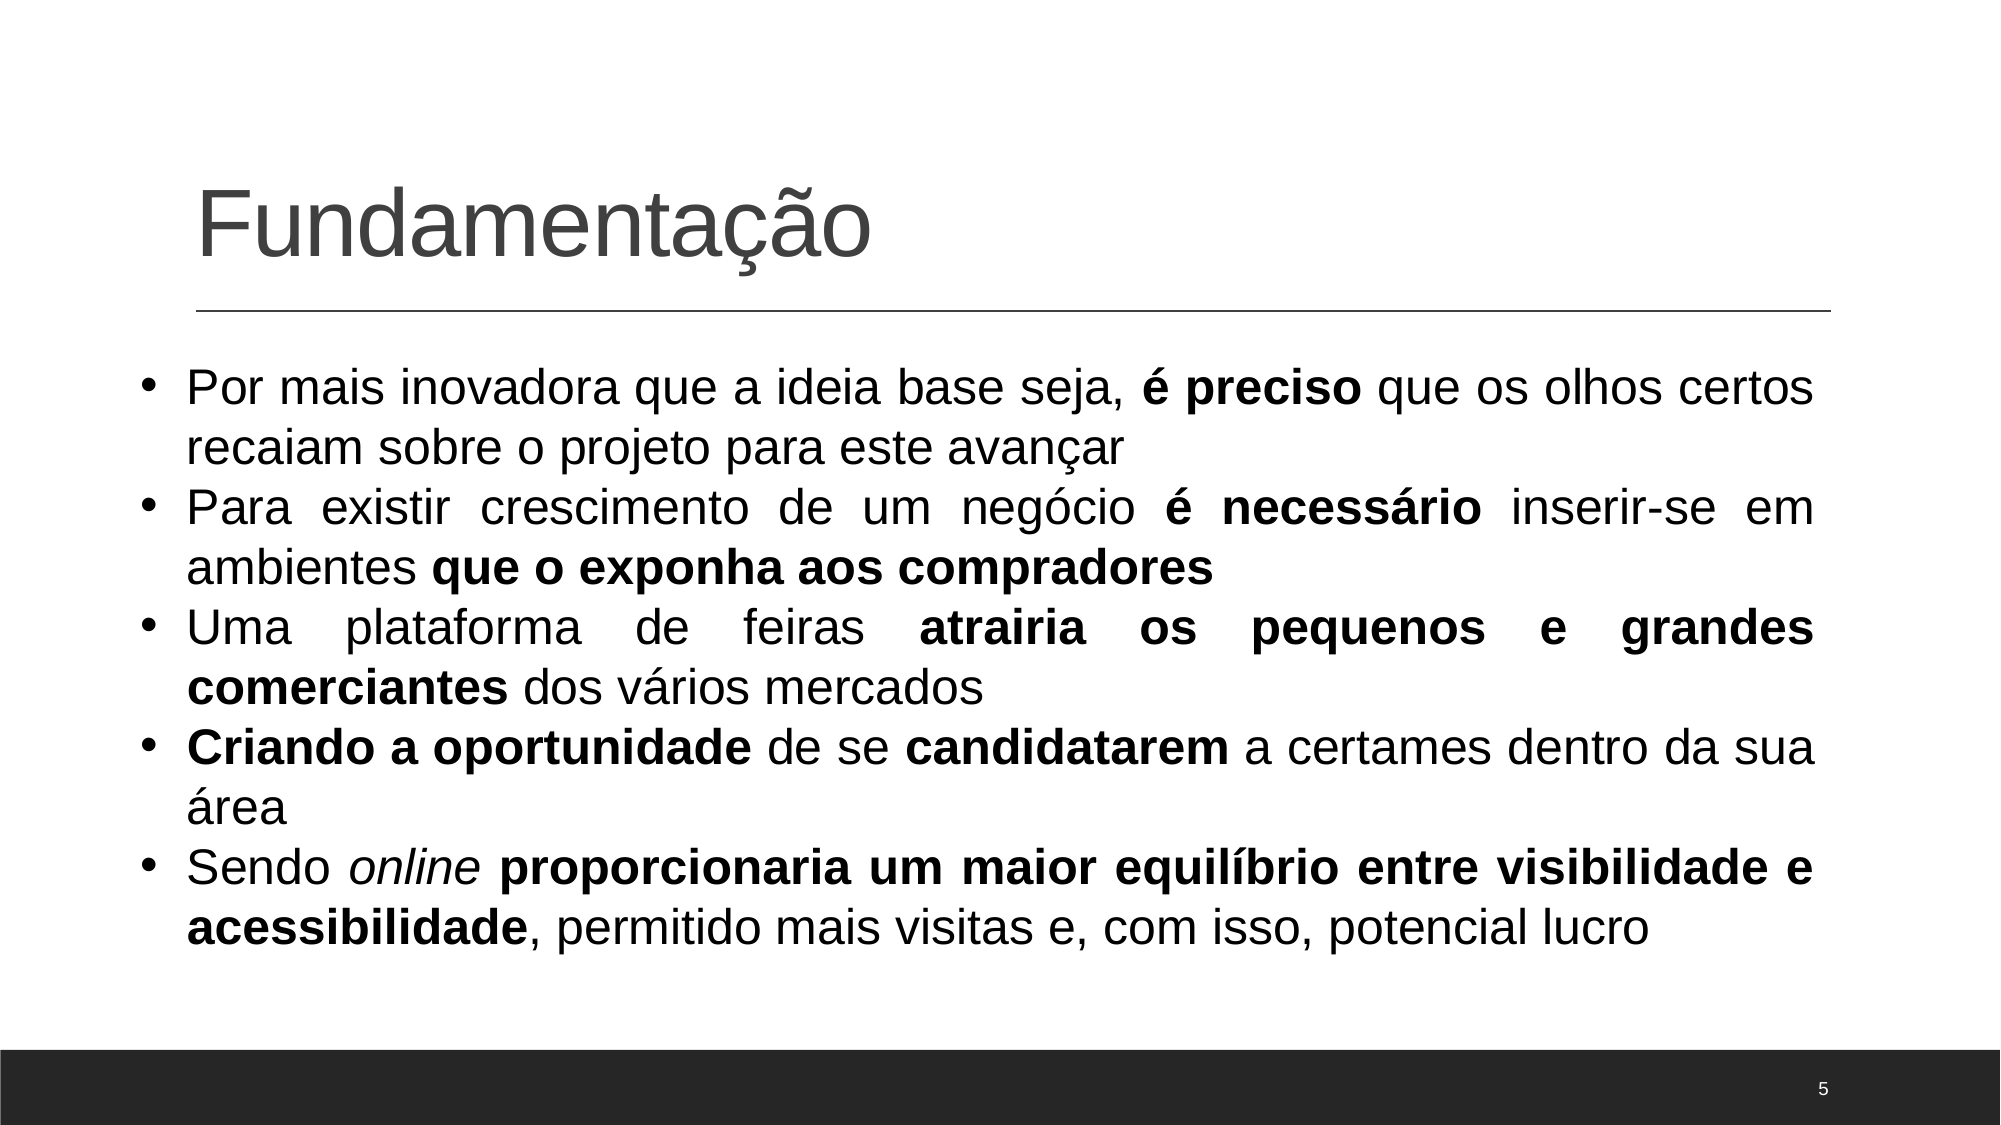

# Fundamentação
Por mais inovadora que a ideia base seja, é preciso que os olhos certos recaiam sobre o projeto para este avançar
Para existir crescimento de um negócio é necessário inserir-se em ambientes que o exponha aos compradores
Uma plataforma de feiras atrairia os pequenos e grandes comerciantes dos vários mercados
Criando a oportunidade de se candidatarem a certames dentro da sua área
Sendo online proporcionaria um maior equilíbrio entre visibilidade e acessibilidade, permitido mais visitas e, com isso, potencial lucro
5